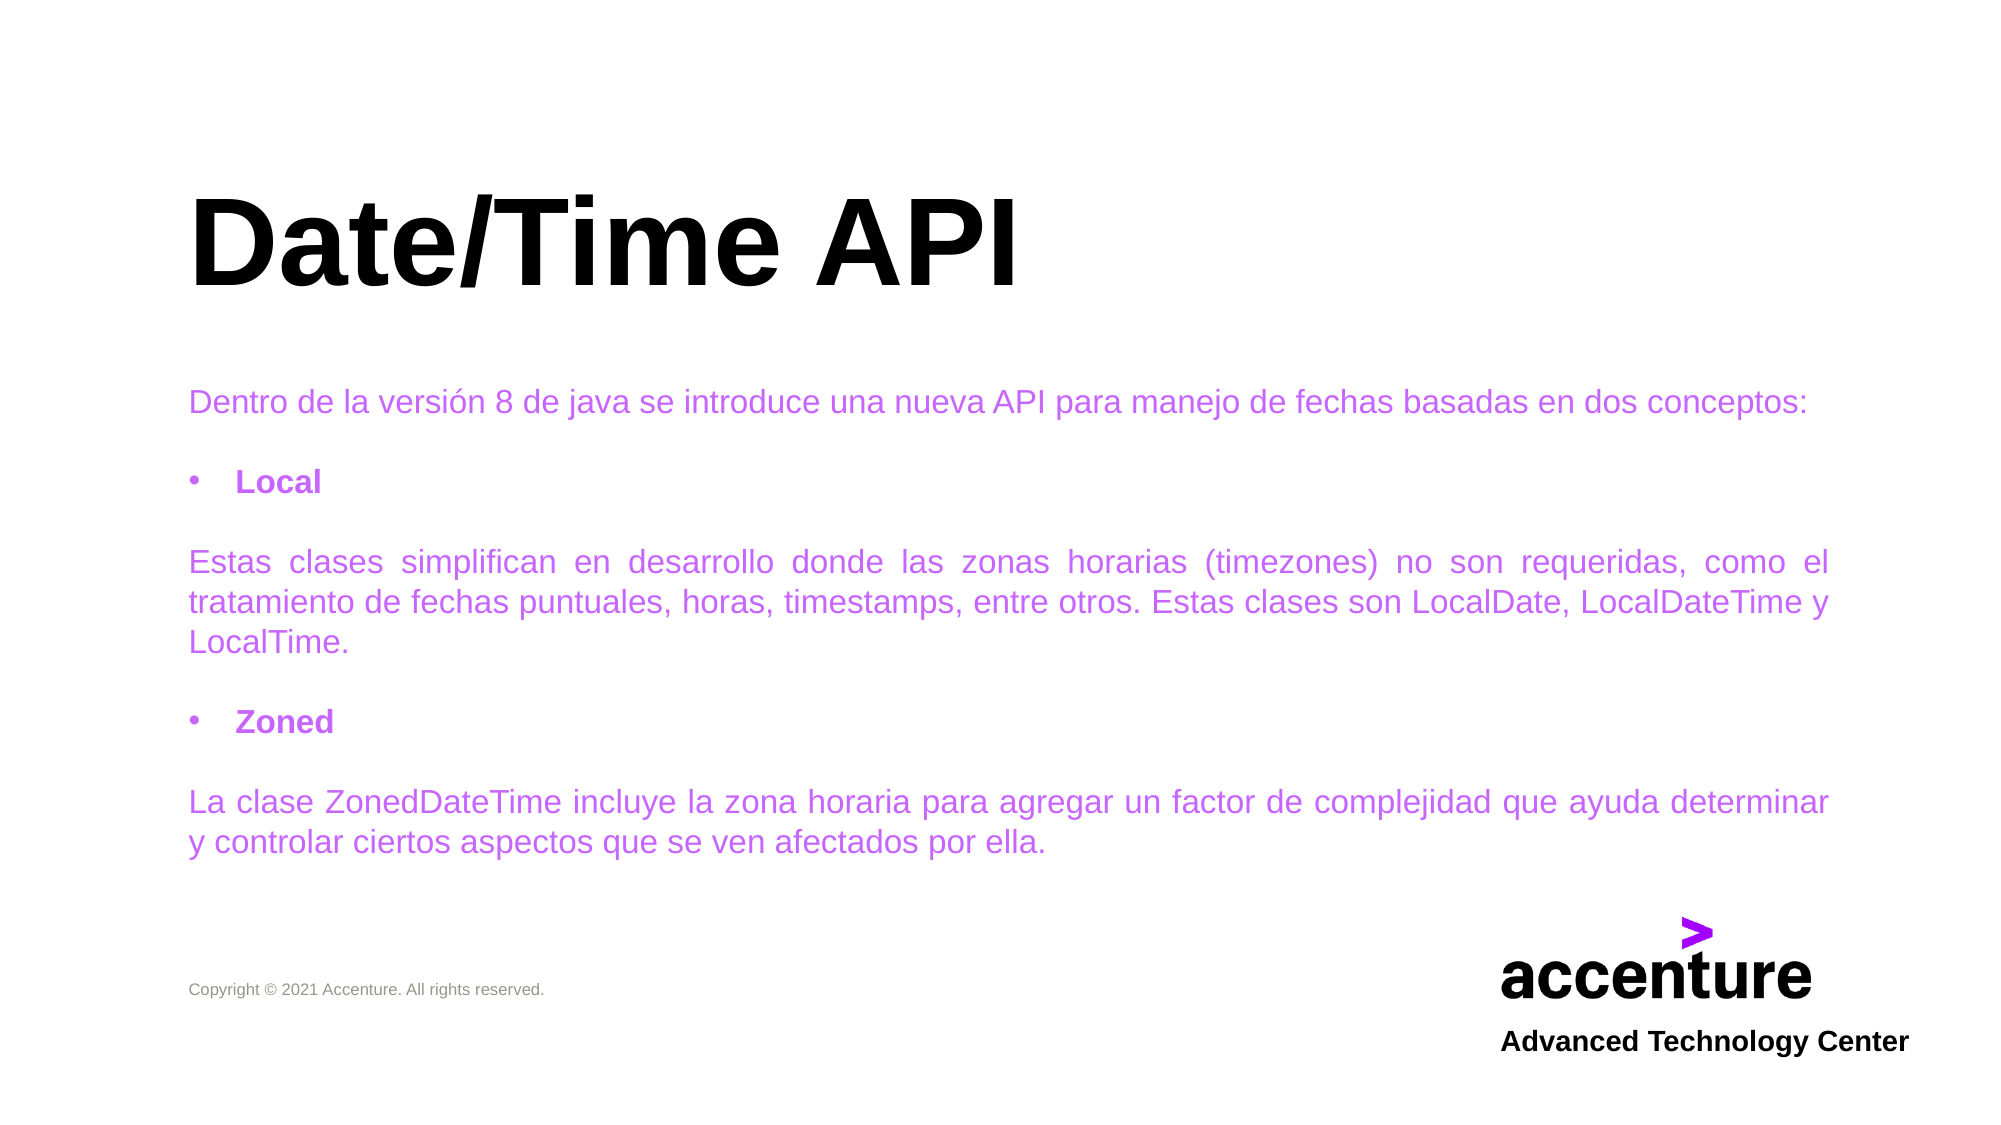

# Date/Time API
Dentro de la versión 8 de java se introduce una nueva API para manejo de fechas basadas en dos conceptos:

Local

Estas clases simplifican en desarrollo donde las zonas horarias (timezones) no son requeridas, como el tratamiento de fechas puntuales, horas, timestamps, entre otros. Estas clases son LocalDate, LocalDateTime y LocalTime.

Zoned

La clase ZonedDateTime incluye la zona horaria para agregar un factor de complejidad que ayuda determinar y controlar ciertos aspectos que se ven afectados por ella.